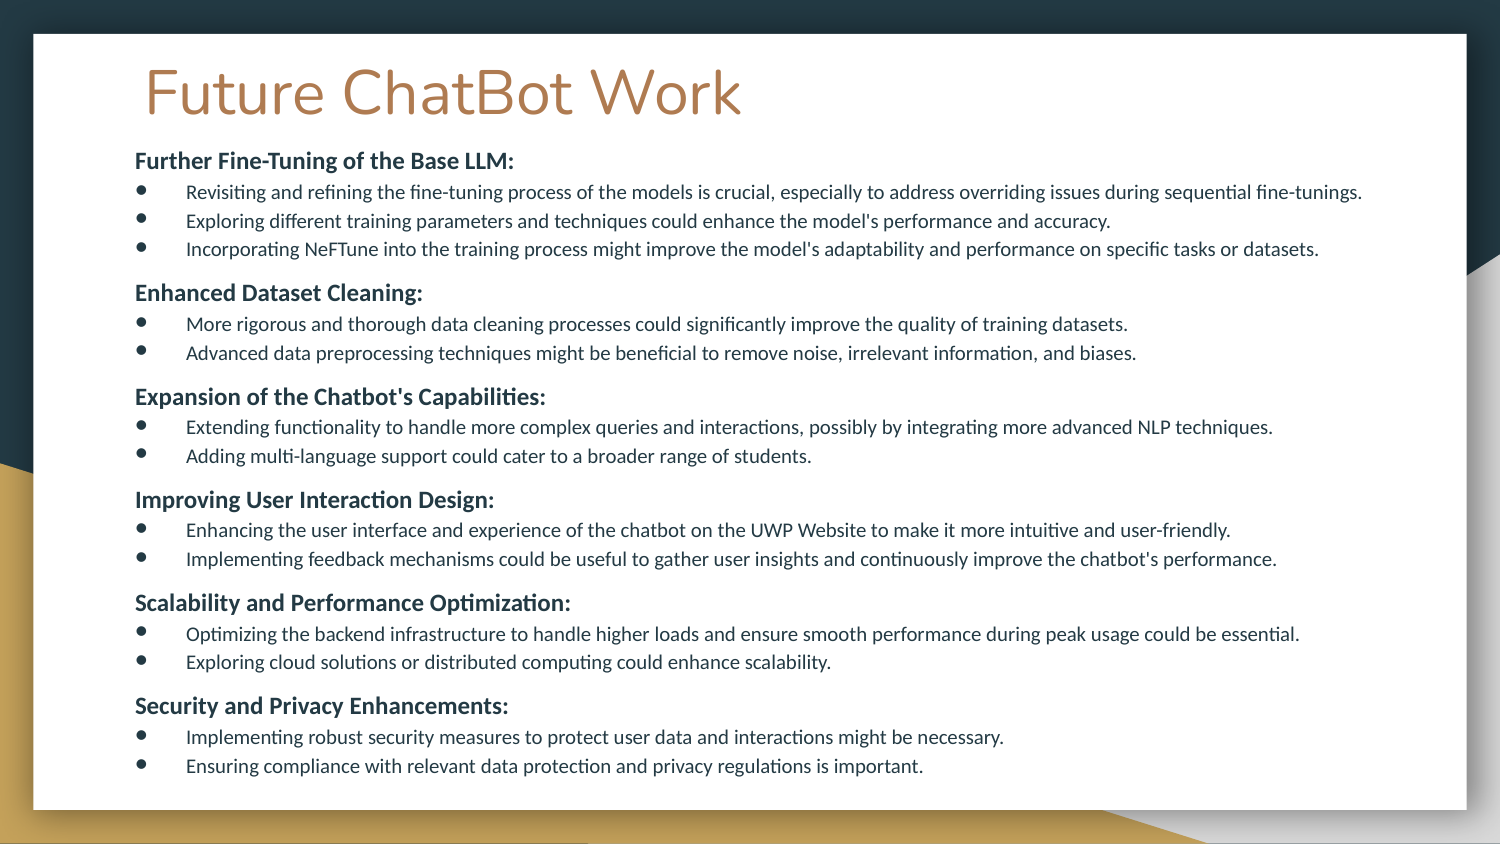

# Future ChatBot Work
Further Fine-Tuning of the Base LLM:
Revisiting and refining the fine-tuning process of the models is crucial, especially to address overriding issues during sequential fine-tunings.
Exploring different training parameters and techniques could enhance the model's performance and accuracy.
Incorporating NeFTune into the training process might improve the model's adaptability and performance on specific tasks or datasets.

Enhanced Dataset Cleaning:
More rigorous and thorough data cleaning processes could significantly improve the quality of training datasets.
Advanced data preprocessing techniques might be beneficial to remove noise, irrelevant information, and biases.

Expansion of the Chatbot's Capabilities:
Extending functionality to handle more complex queries and interactions, possibly by integrating more advanced NLP techniques.
Adding multi-language support could cater to a broader range of students.

Improving User Interaction Design:
Enhancing the user interface and experience of the chatbot on the UWP Website to make it more intuitive and user-friendly.
Implementing feedback mechanisms could be useful to gather user insights and continuously improve the chatbot's performance.

Scalability and Performance Optimization:
Optimizing the backend infrastructure to handle higher loads and ensure smooth performance during peak usage could be essential.
Exploring cloud solutions or distributed computing could enhance scalability.

Security and Privacy Enhancements:
Implementing robust security measures to protect user data and interactions might be necessary.
Ensuring compliance with relevant data protection and privacy regulations is important.